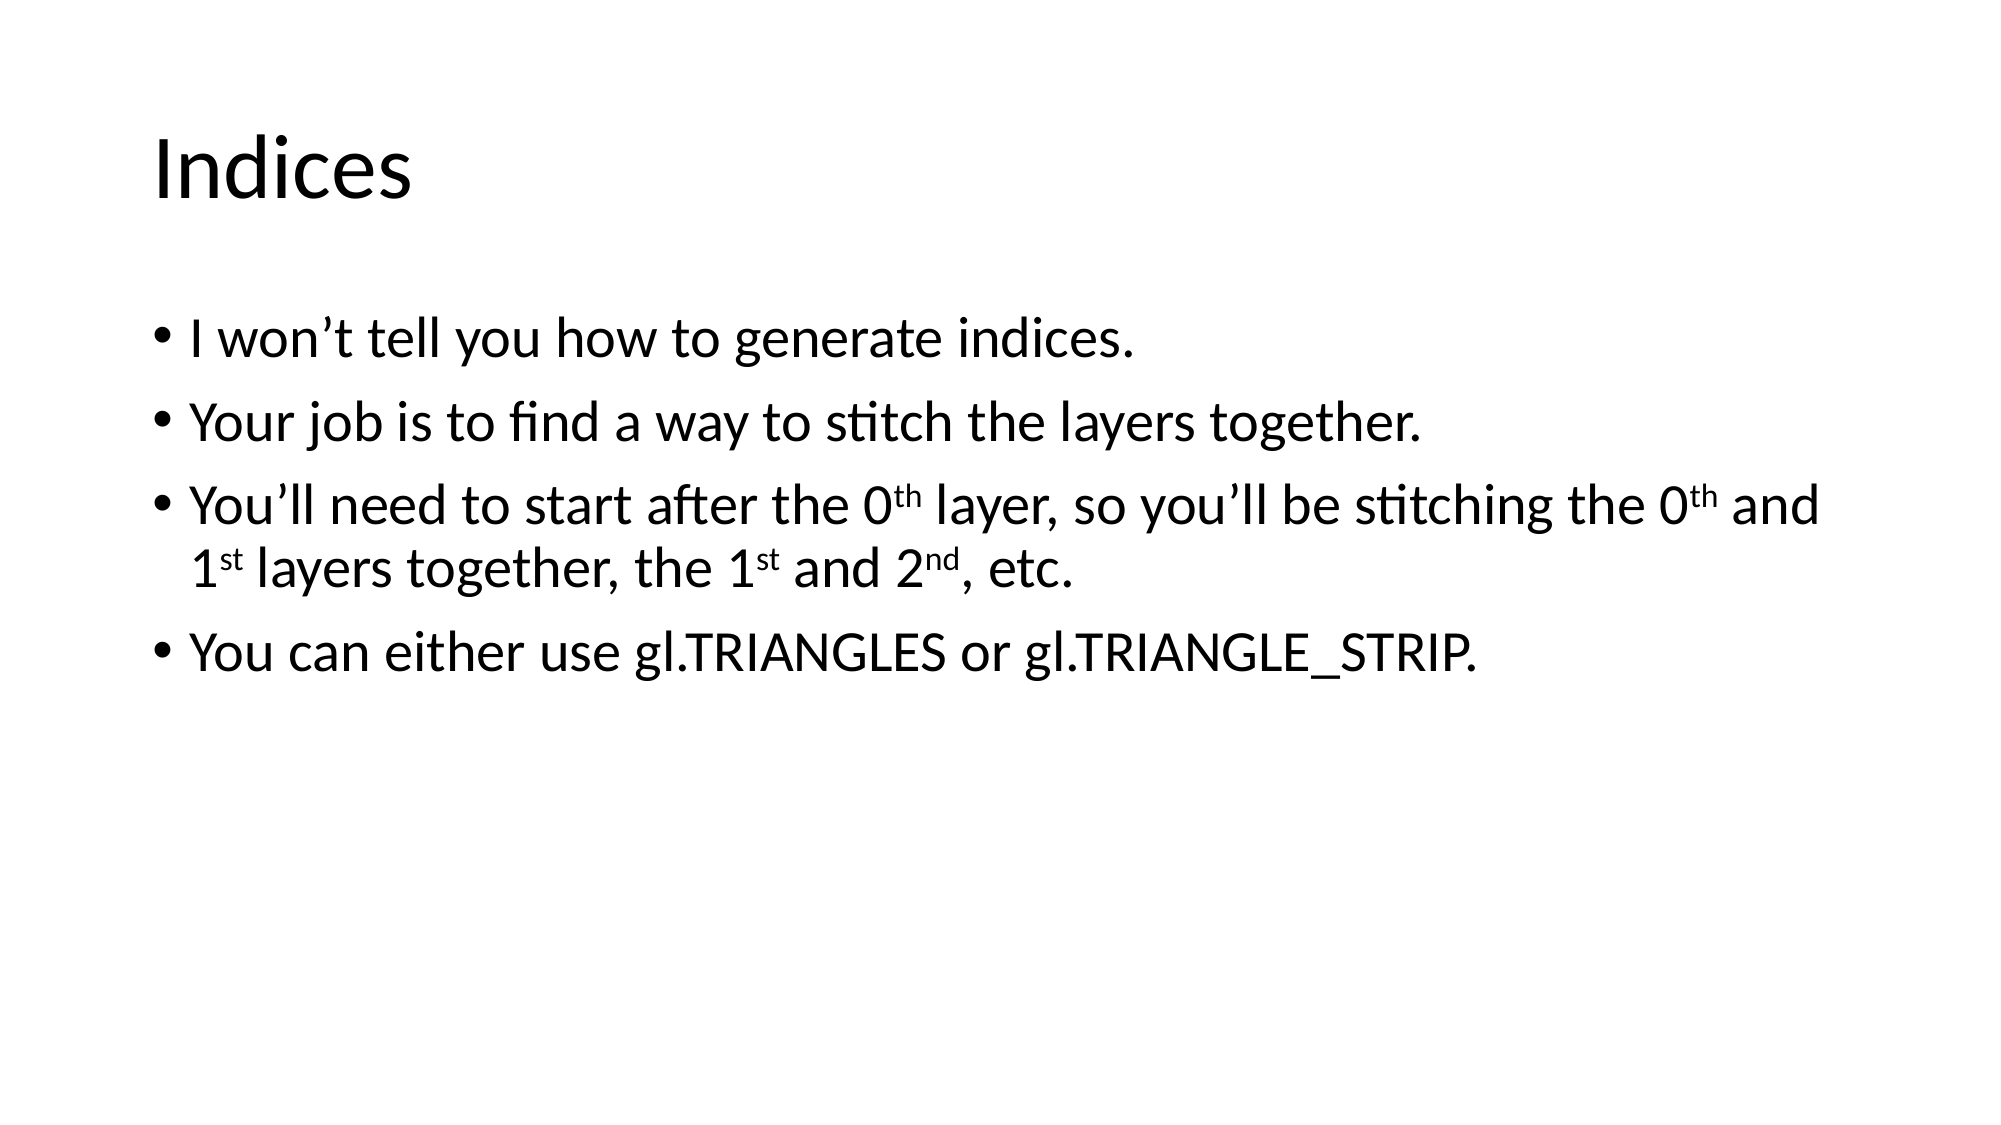

# Indices
I won’t tell you how to generate indices.
Your job is to find a way to stitch the layers together.
You’ll need to start after the 0th layer, so you’ll be stitching the 0th and 1st layers together, the 1st and 2nd, etc.
You can either use gl.TRIANGLES or gl.TRIANGLE_STRIP.